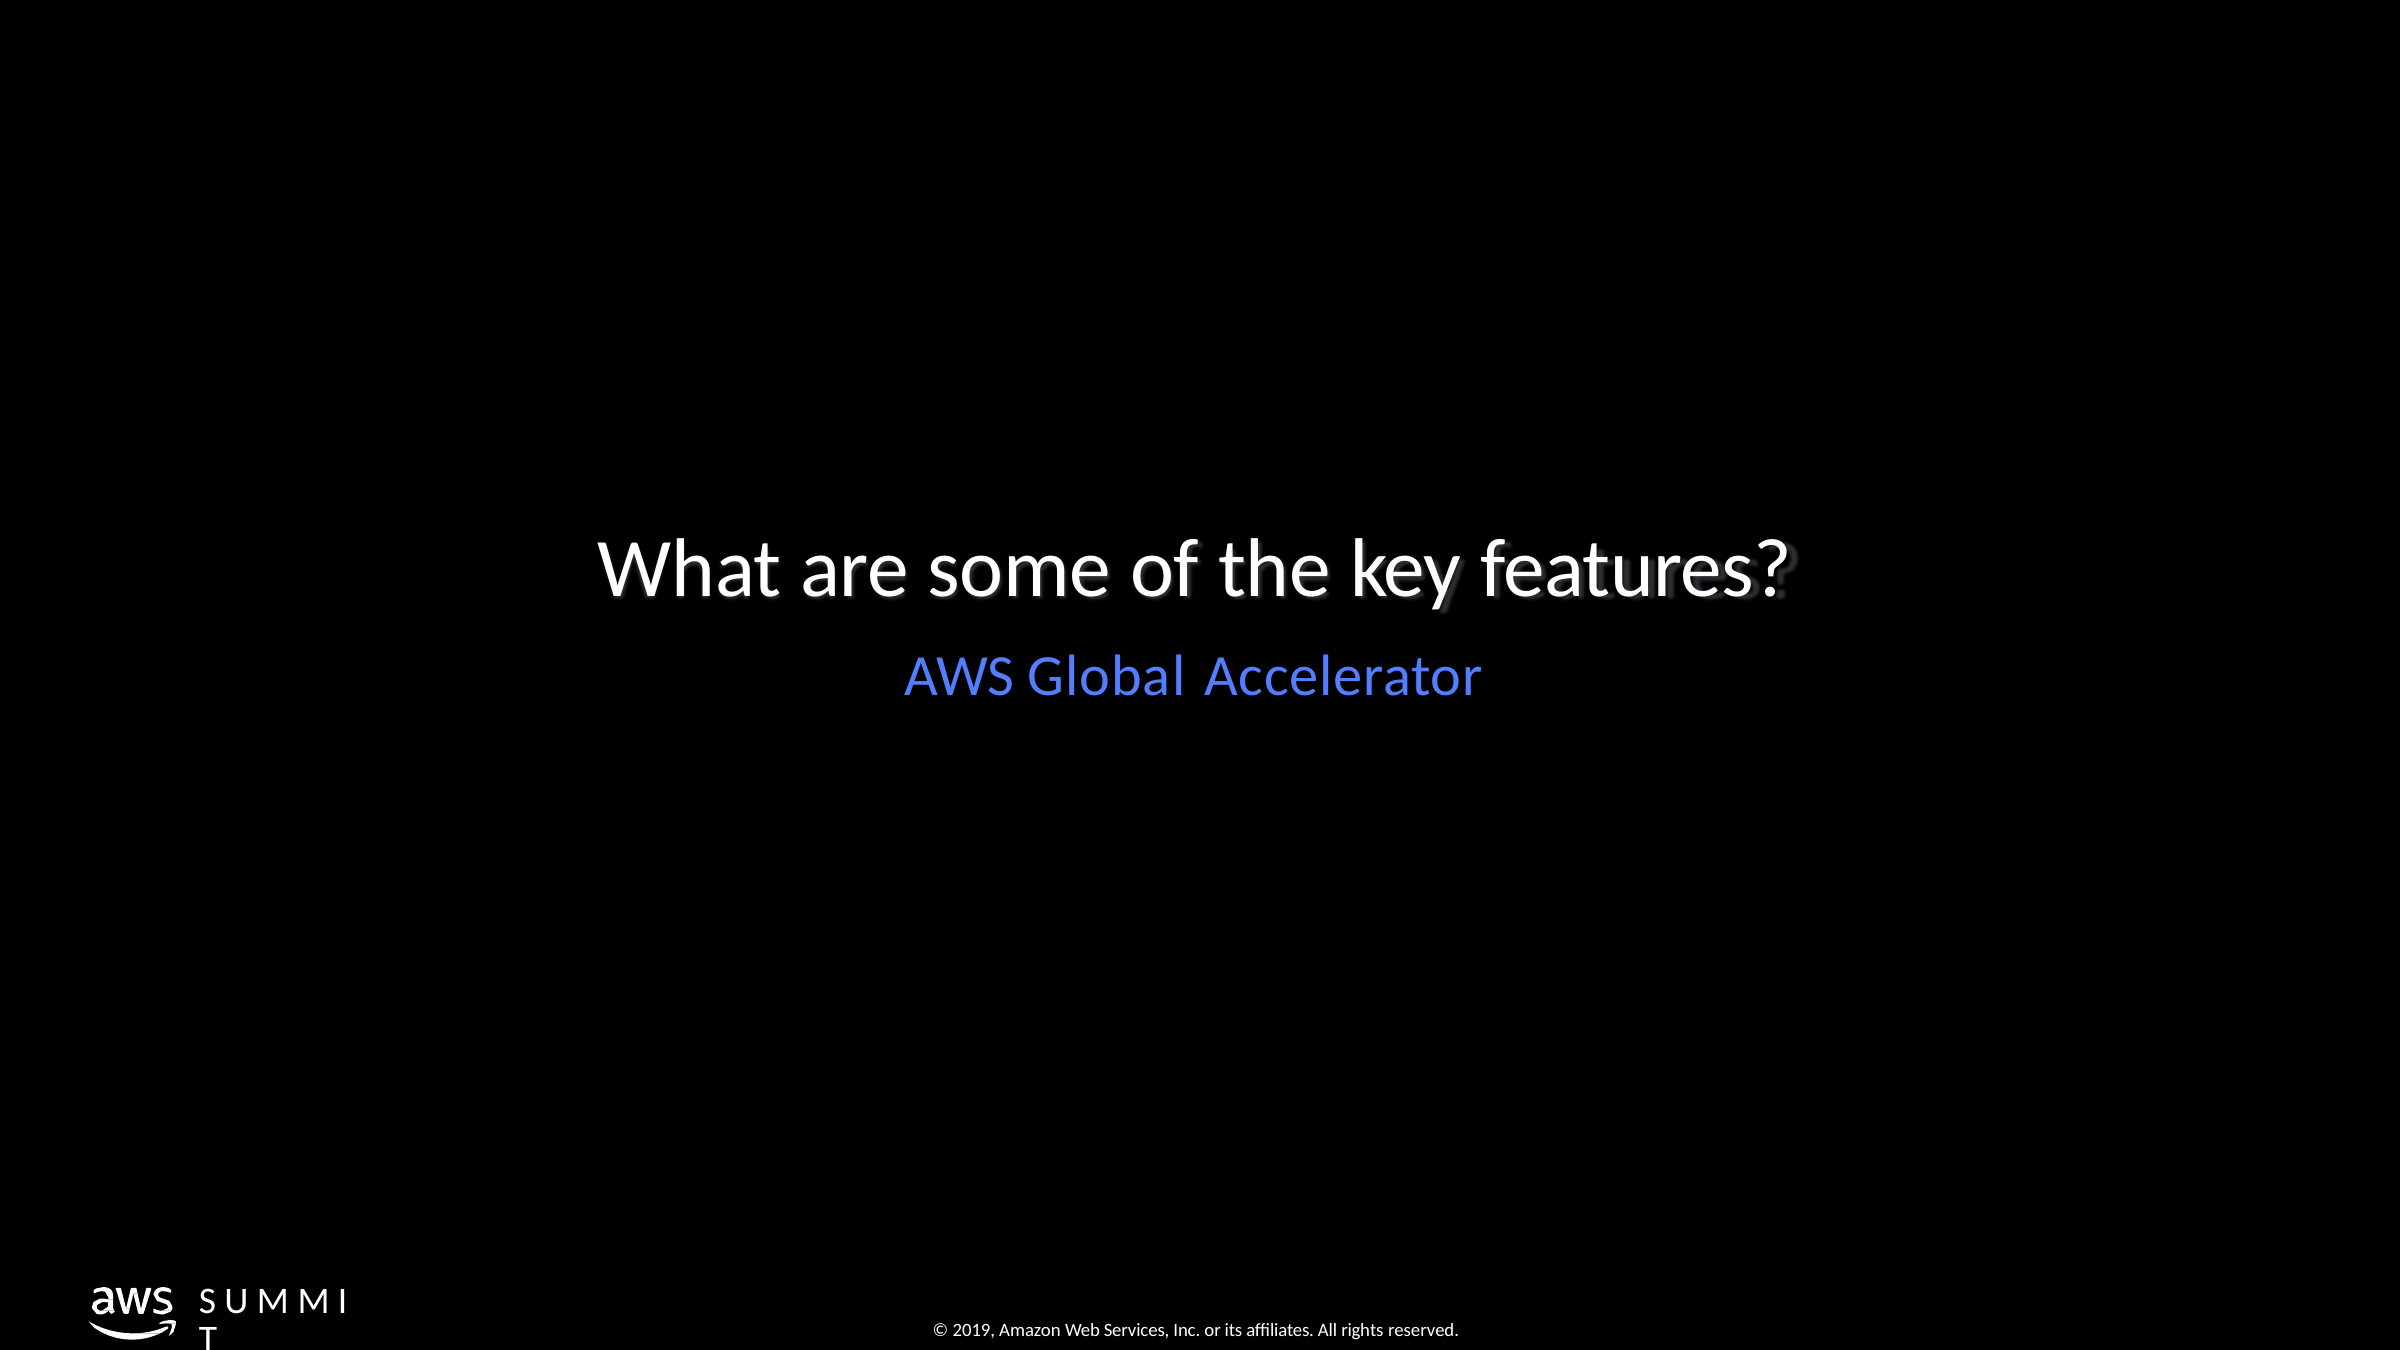

What are some of the key features?
AWS Global Accelerator
S U M M I T
© 2019, Amazon Web Services, Inc. or its affiliates. All rights reserved.